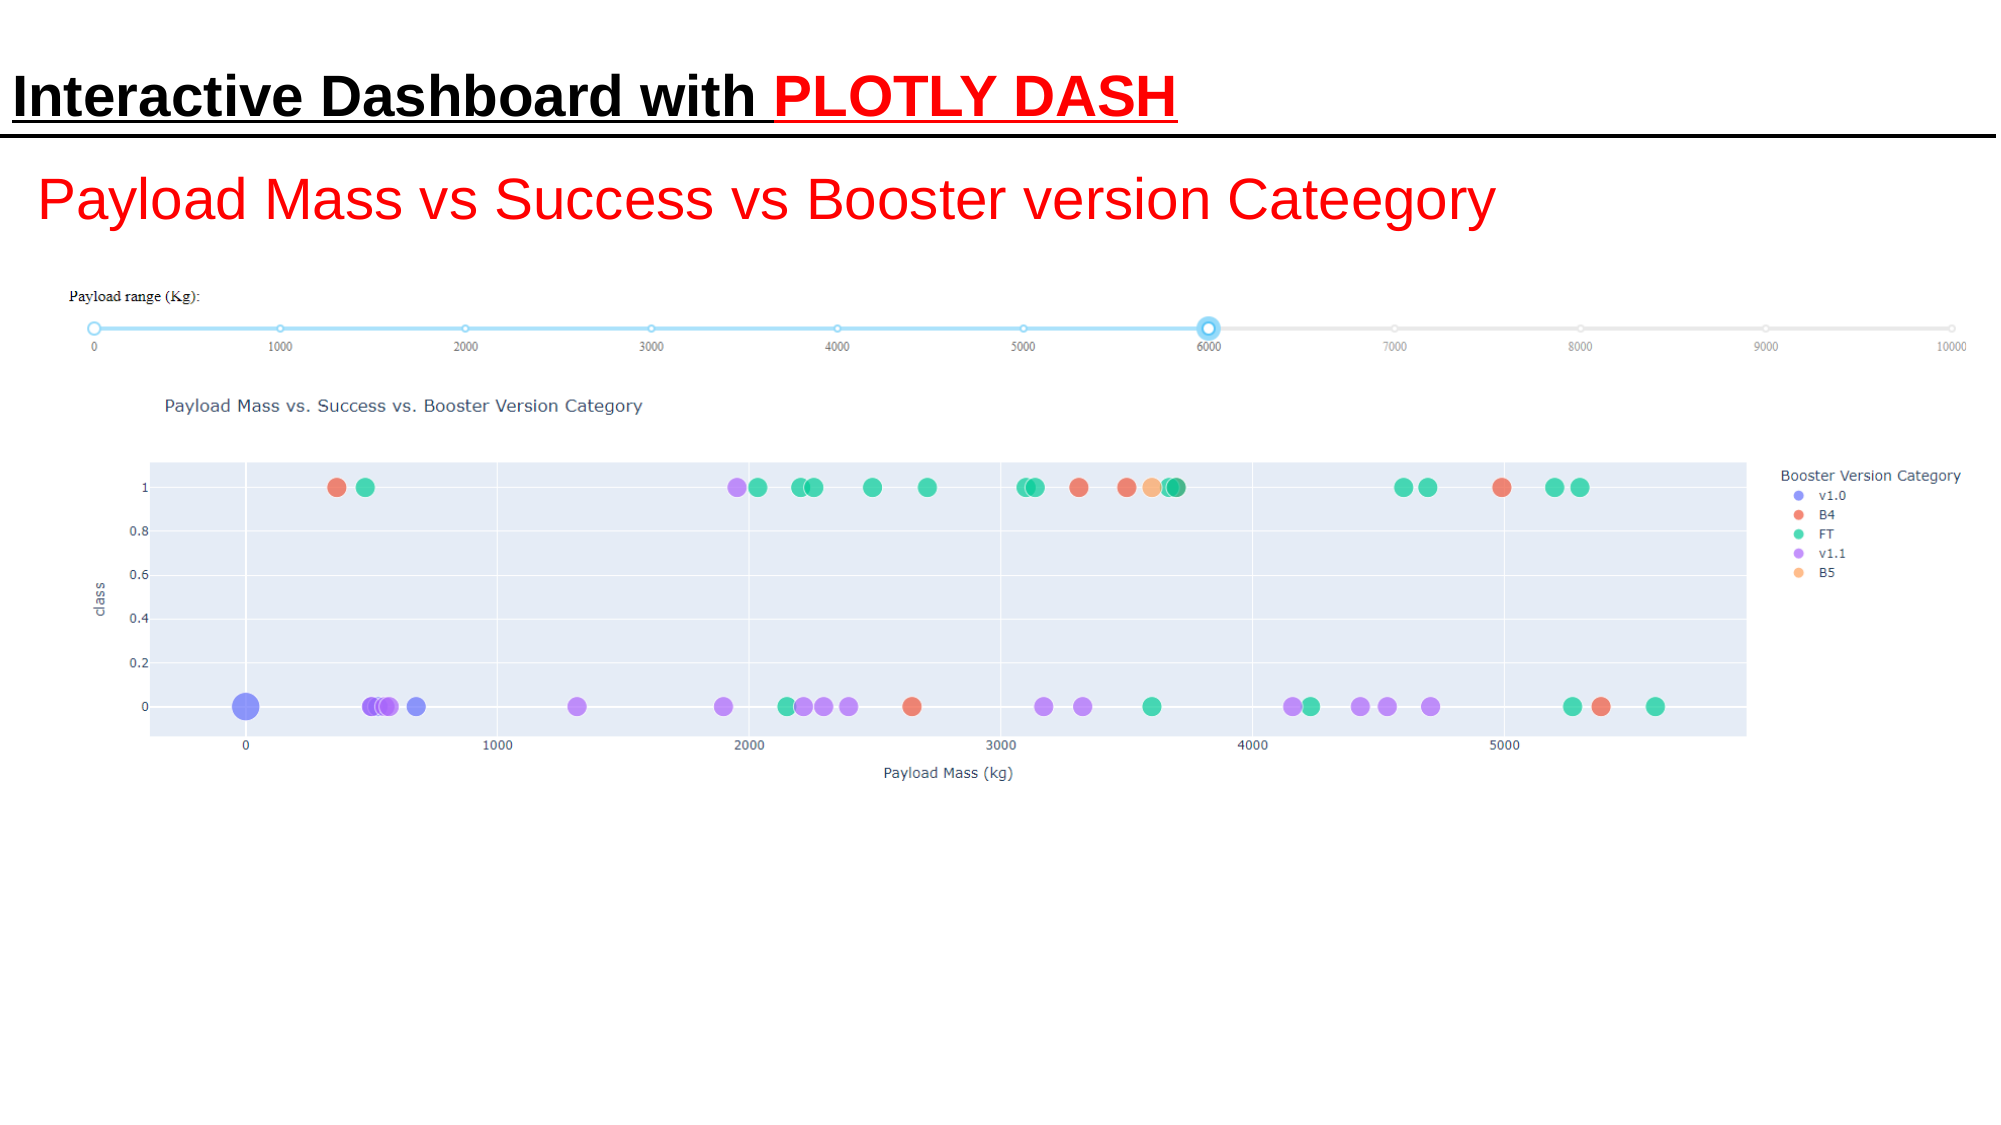

Interactive Dashboard with PLOTLY DASH
# Payload Mass vs Success vs Booster version Cateegory